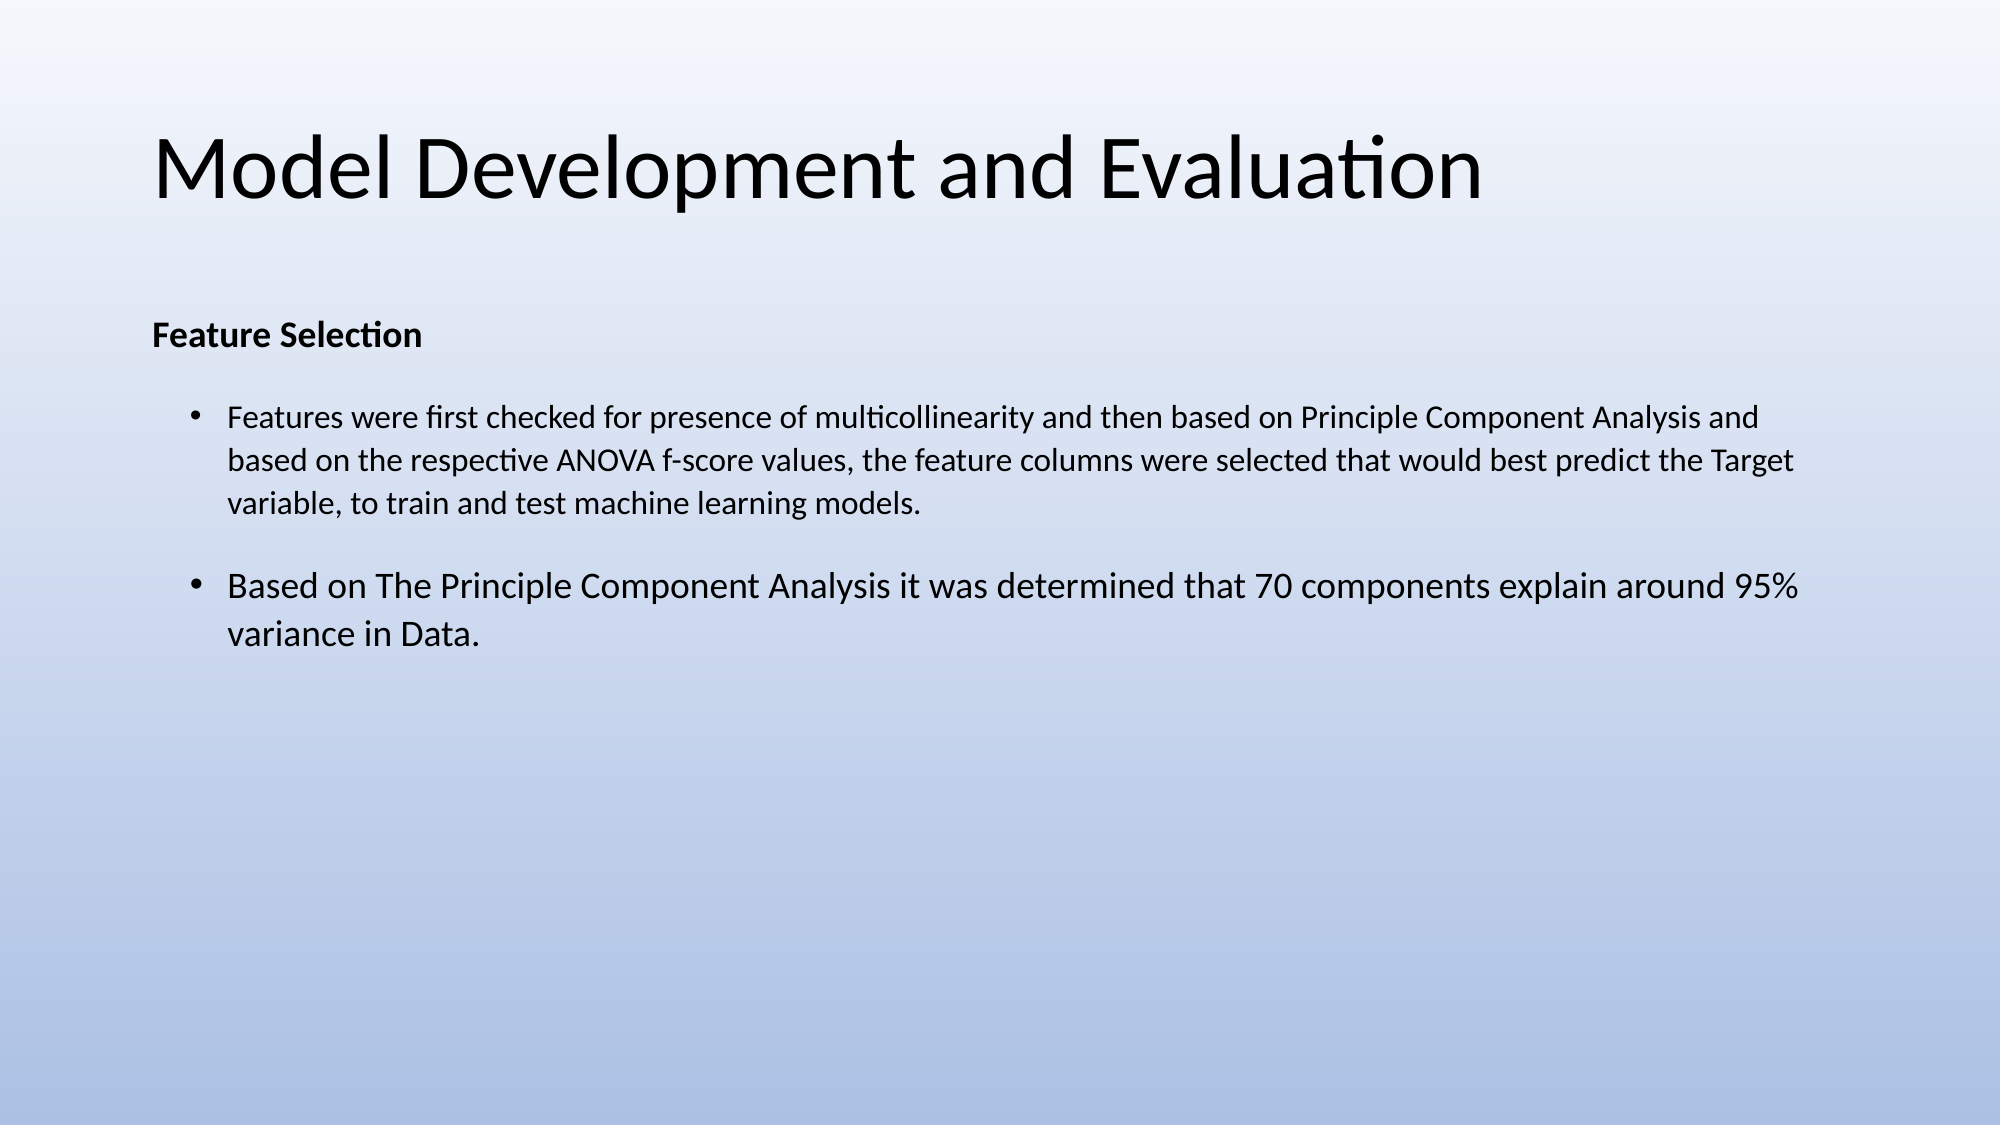

# Model Development and Evaluation
Feature Selection
Features were first checked for presence of multicollinearity and then based on Principle Component Analysis and based on the respective ANOVA f-score values, the feature columns were selected that would best predict the Target variable, to train and test machine learning models.
Based on The Principle Component Analysis it was determined that 70 components explain around 95% variance in Data.